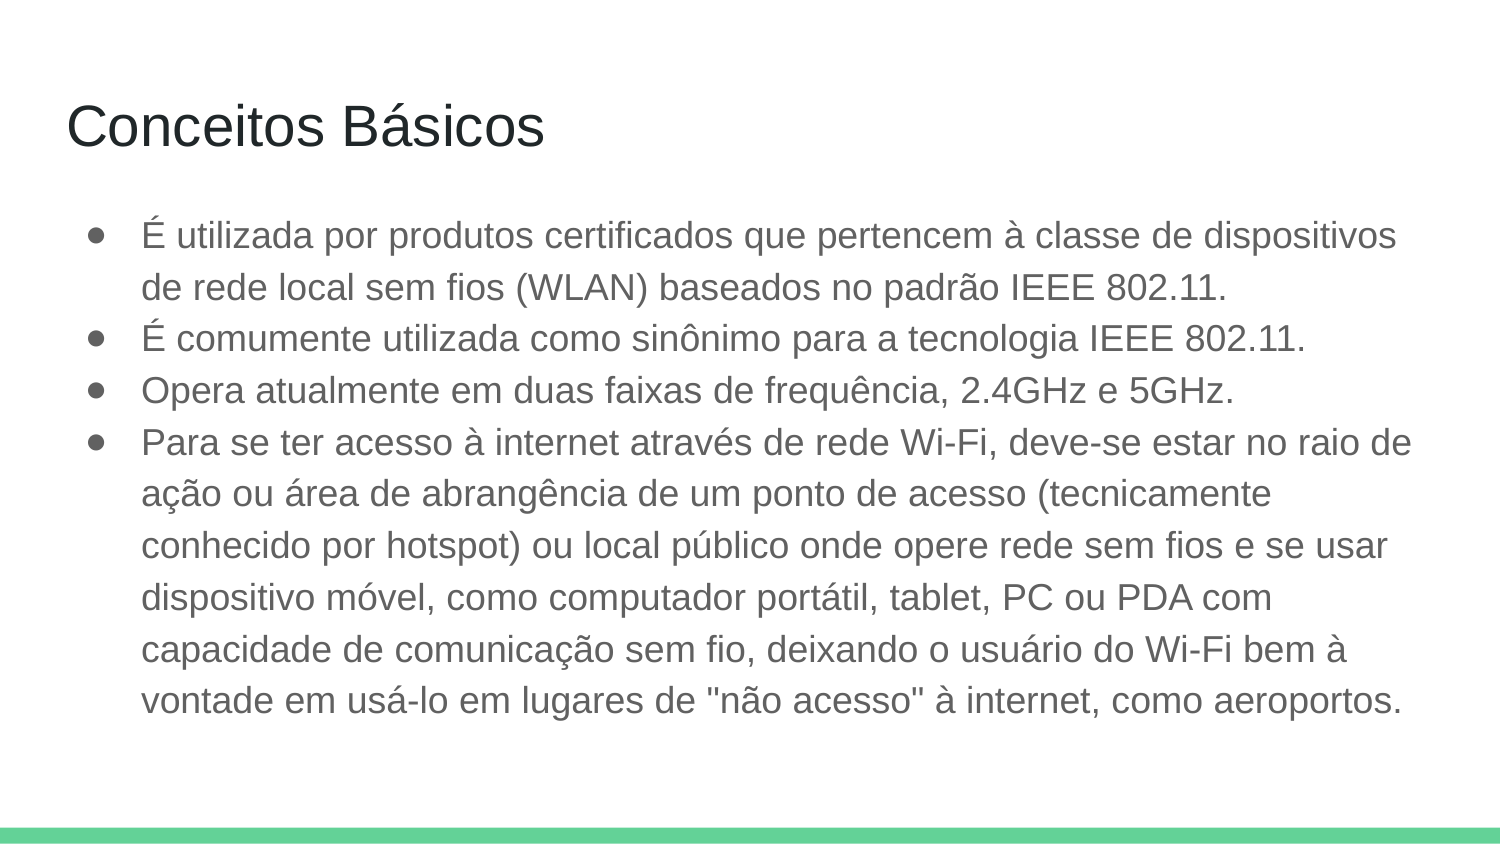

# Conceitos Básicos
É utilizada por produtos certificados que pertencem à classe de dispositivos de rede local sem fios (WLAN) baseados no padrão IEEE 802.11.
É comumente utilizada como sinônimo para a tecnologia IEEE 802.11.
Opera atualmente em duas faixas de frequência, 2.4GHz e 5GHz.
Para se ter acesso à internet através de rede Wi-Fi, deve-se estar no raio de ação ou área de abrangência de um ponto de acesso (tecnicamente conhecido por hotspot) ou local público onde opere rede sem fios e se usar dispositivo móvel, como computador portátil, tablet, PC ou PDA com capacidade de comunicação sem fio, deixando o usuário do Wi-Fi bem à vontade em usá-lo em lugares de "não acesso" à internet, como aeroportos.